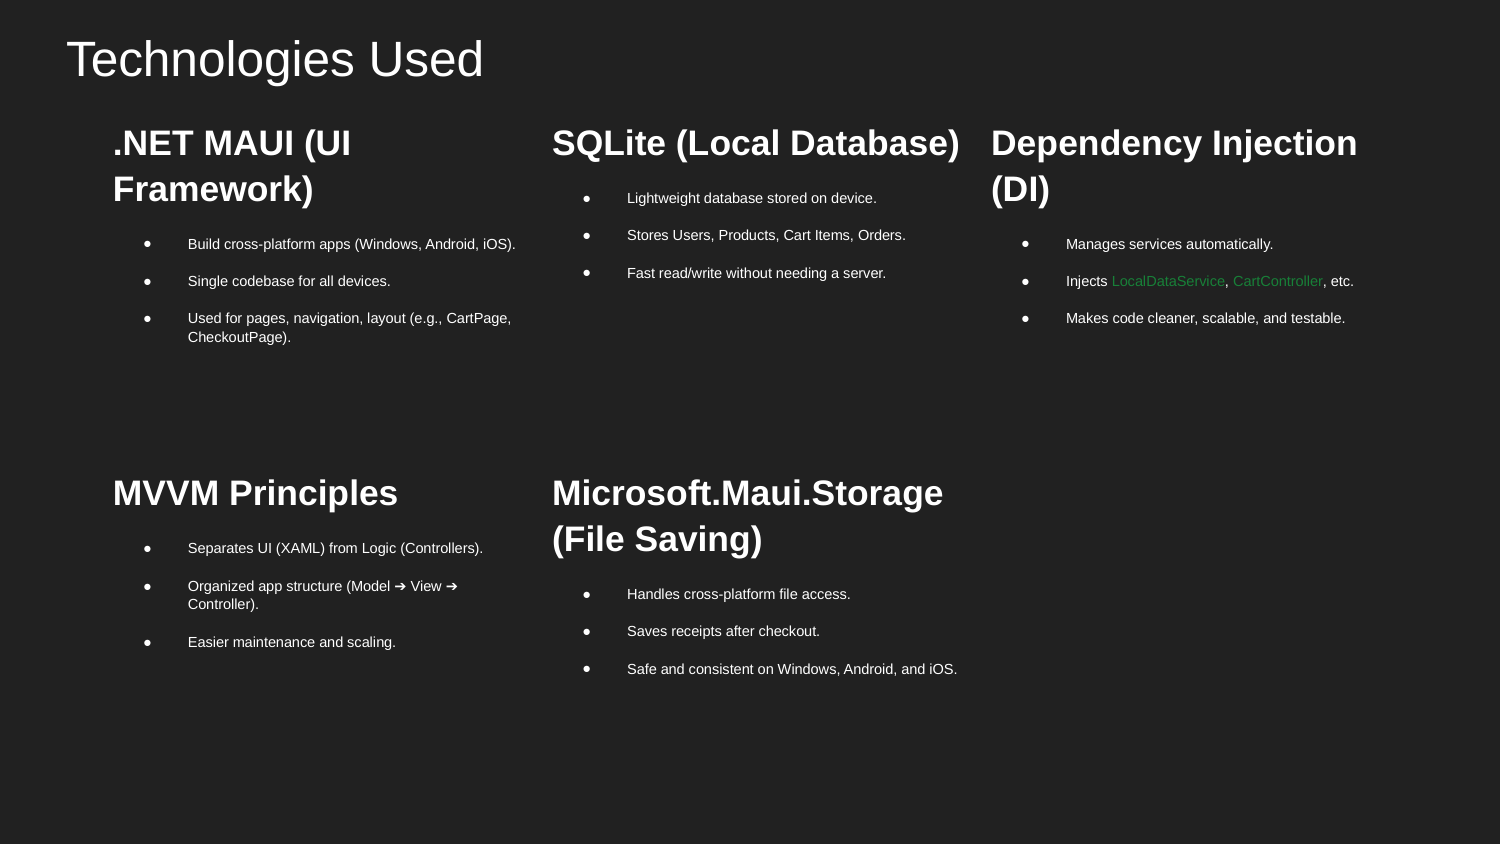

# Technologies Used
| .NET MAUI (UI Framework) Build cross-platform apps (Windows, Android, iOS). Single codebase for all devices. Used for pages, navigation, layout (e.g., CartPage, CheckoutPage). | SQLite (Local Database) Lightweight database stored on device. Stores Users, Products, Cart Items, Orders. Fast read/write without needing a server. | Dependency Injection (DI) Manages services automatically. Injects LocalDataService, CartController, etc. Makes code cleaner, scalable, and testable. |
| --- | --- | --- |
| MVVM Principles Separates UI (XAML) from Logic (Controllers). Organized app structure (Model ➔ View ➔ Controller). Easier maintenance and scaling. | Microsoft.Maui.Storage (File Saving) Handles cross-platform file access. Saves receipts after checkout. Safe and consistent on Windows, Android, and iOS. |  |